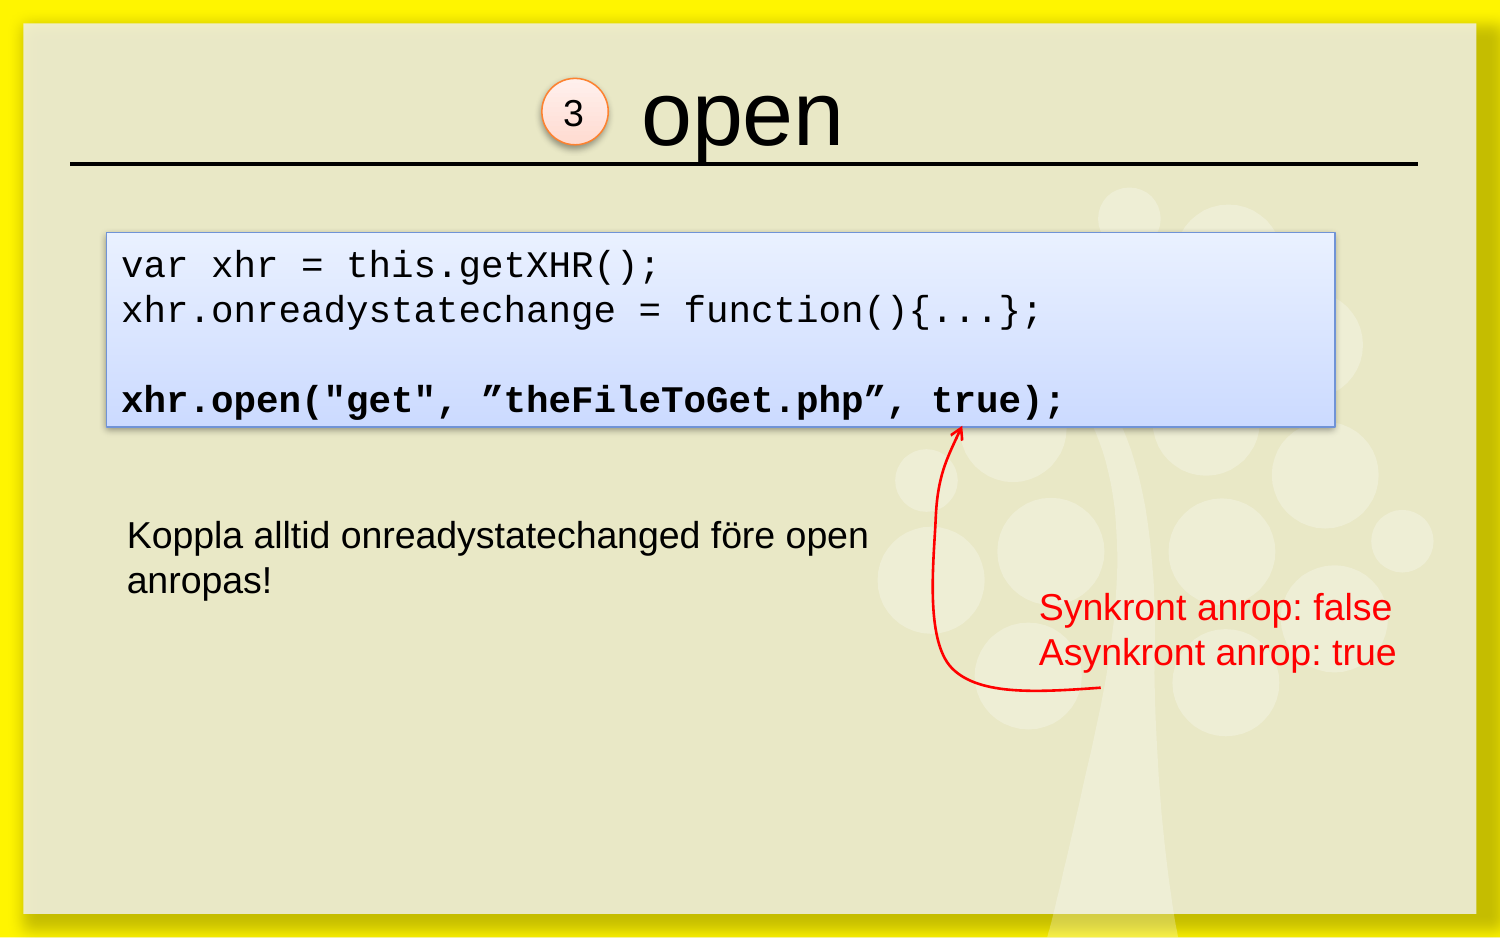

# open

3
var xhr = this.getXHR();
xhr.onreadystatechange = function(){...};

xhr.open("get", ”theFileToGet.php”, true);

Koppla alltid onreadystatechanged före open anropas!
Synkront anrop: false
Asynkront anrop: true